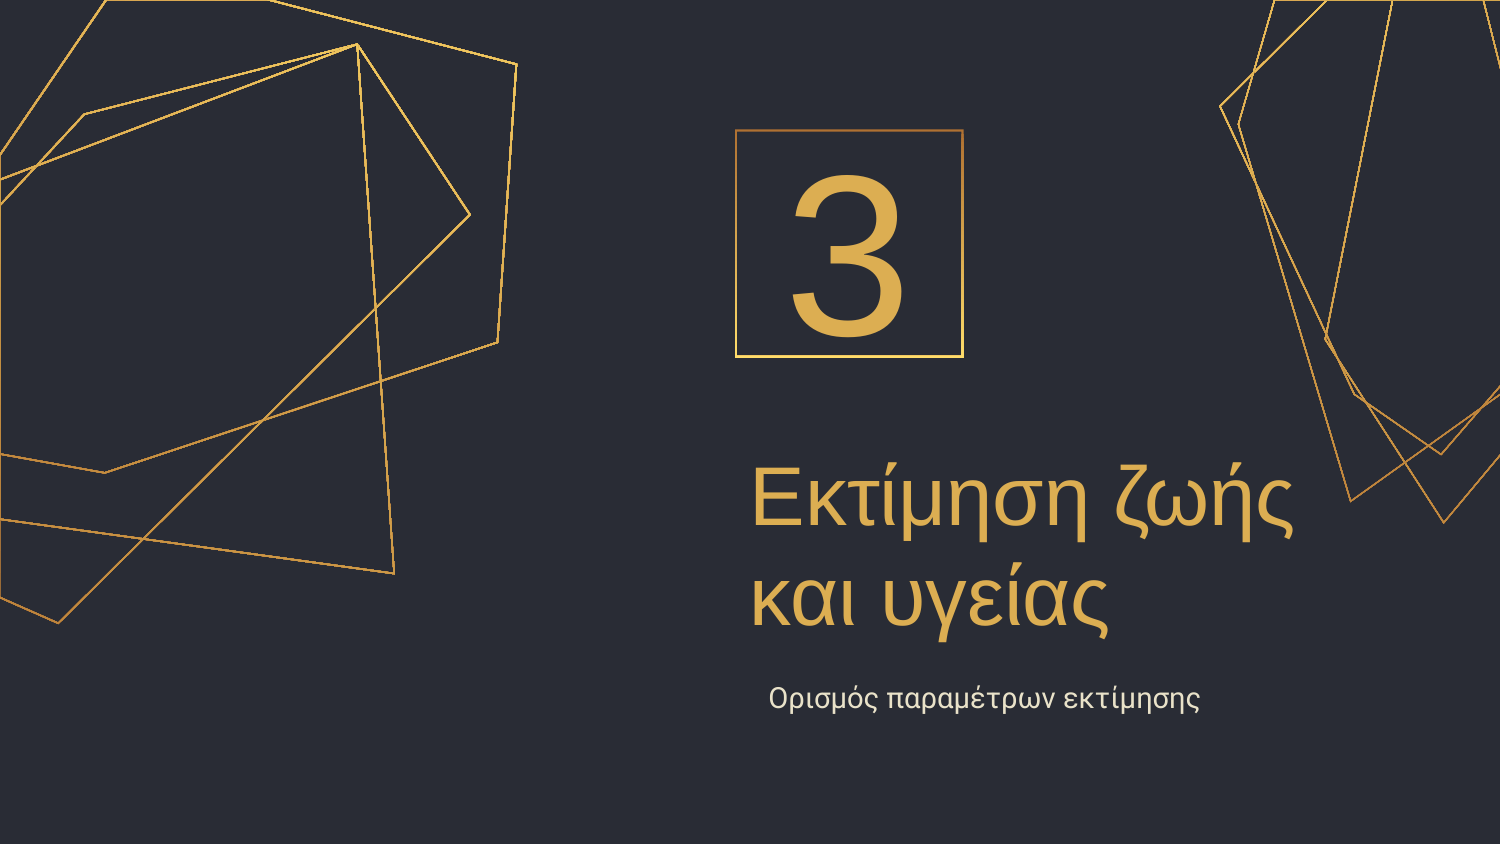

3
# Εκτίμηση ζωής και υγείας
Ορισμός παραμέτρων εκτίμησης